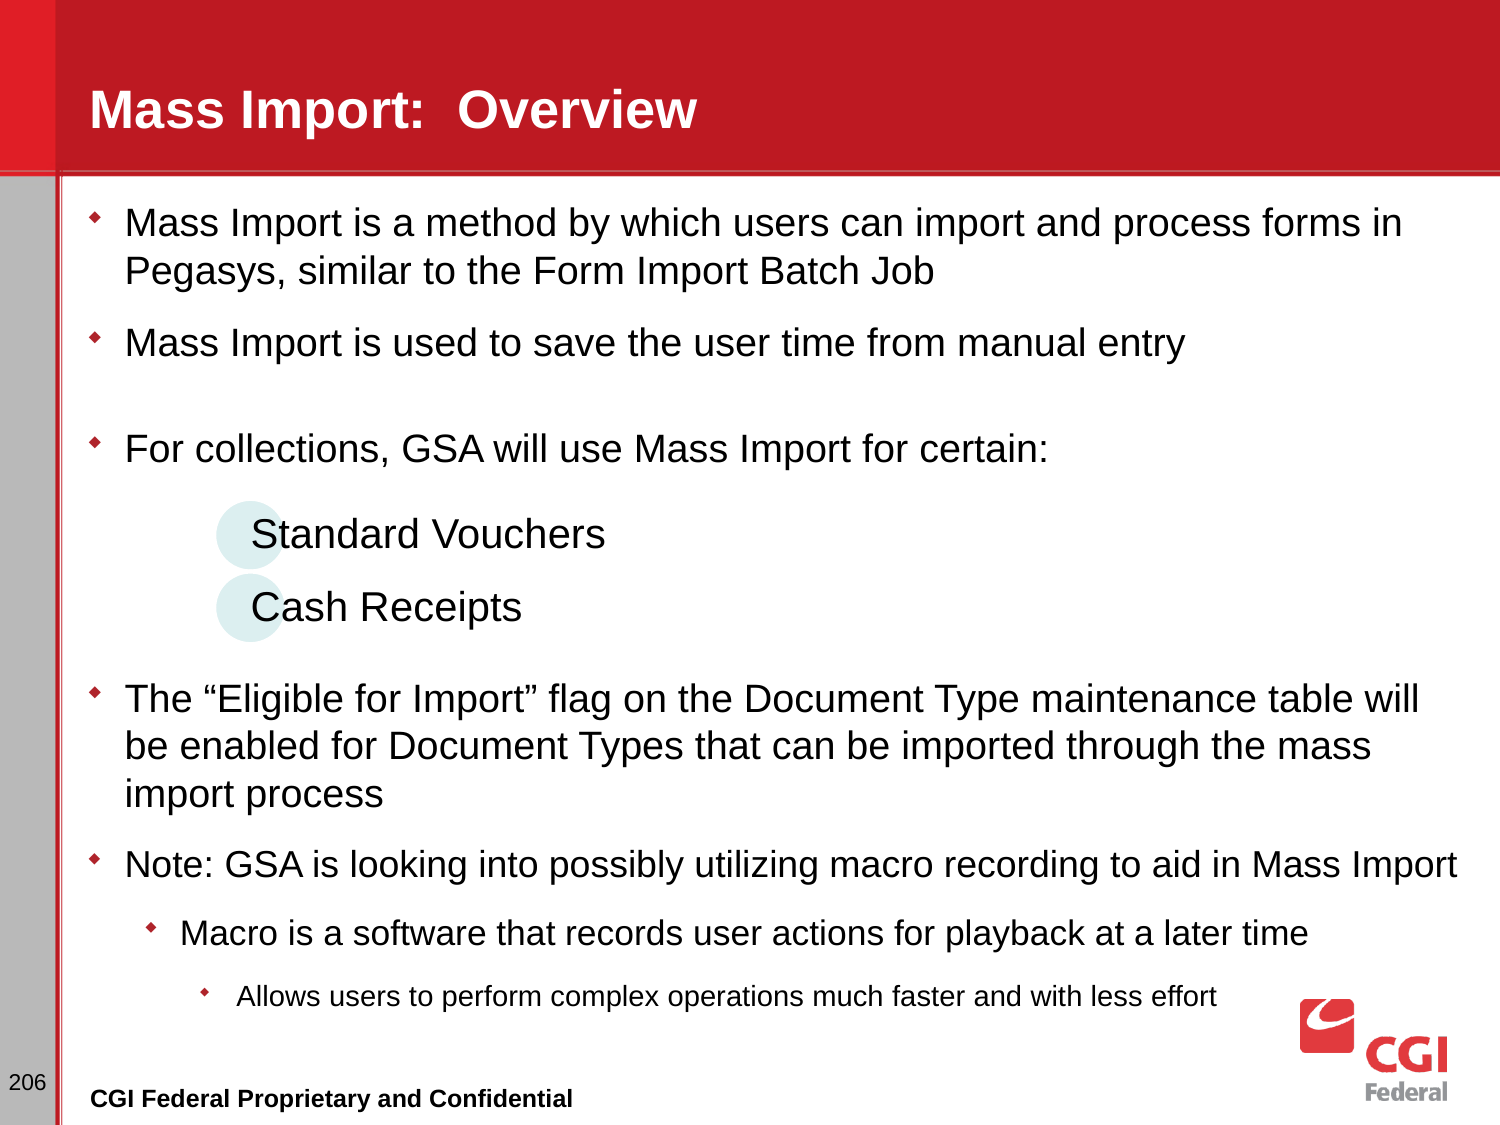

# Mass Import:  Overview
Mass Import is a method by which users can import and process forms in Pegasys, similar to the Form Import Batch Job
Mass Import is used to save the user time from manual entry

For collections, GSA will use Mass Import for certain:

The “Eligible for Import” flag on the Document Type maintenance table will be enabled for Document Types that can be imported through the mass import process
Note: GSA is looking into possibly utilizing macro recording to aid in Mass Import
Macro is a software that records user actions for playback at a later time
Allows users to perform complex operations much faster and with less effort

Standard Vouchers
Cash Receipts
206
CGI Federal Proprietary and Confidential